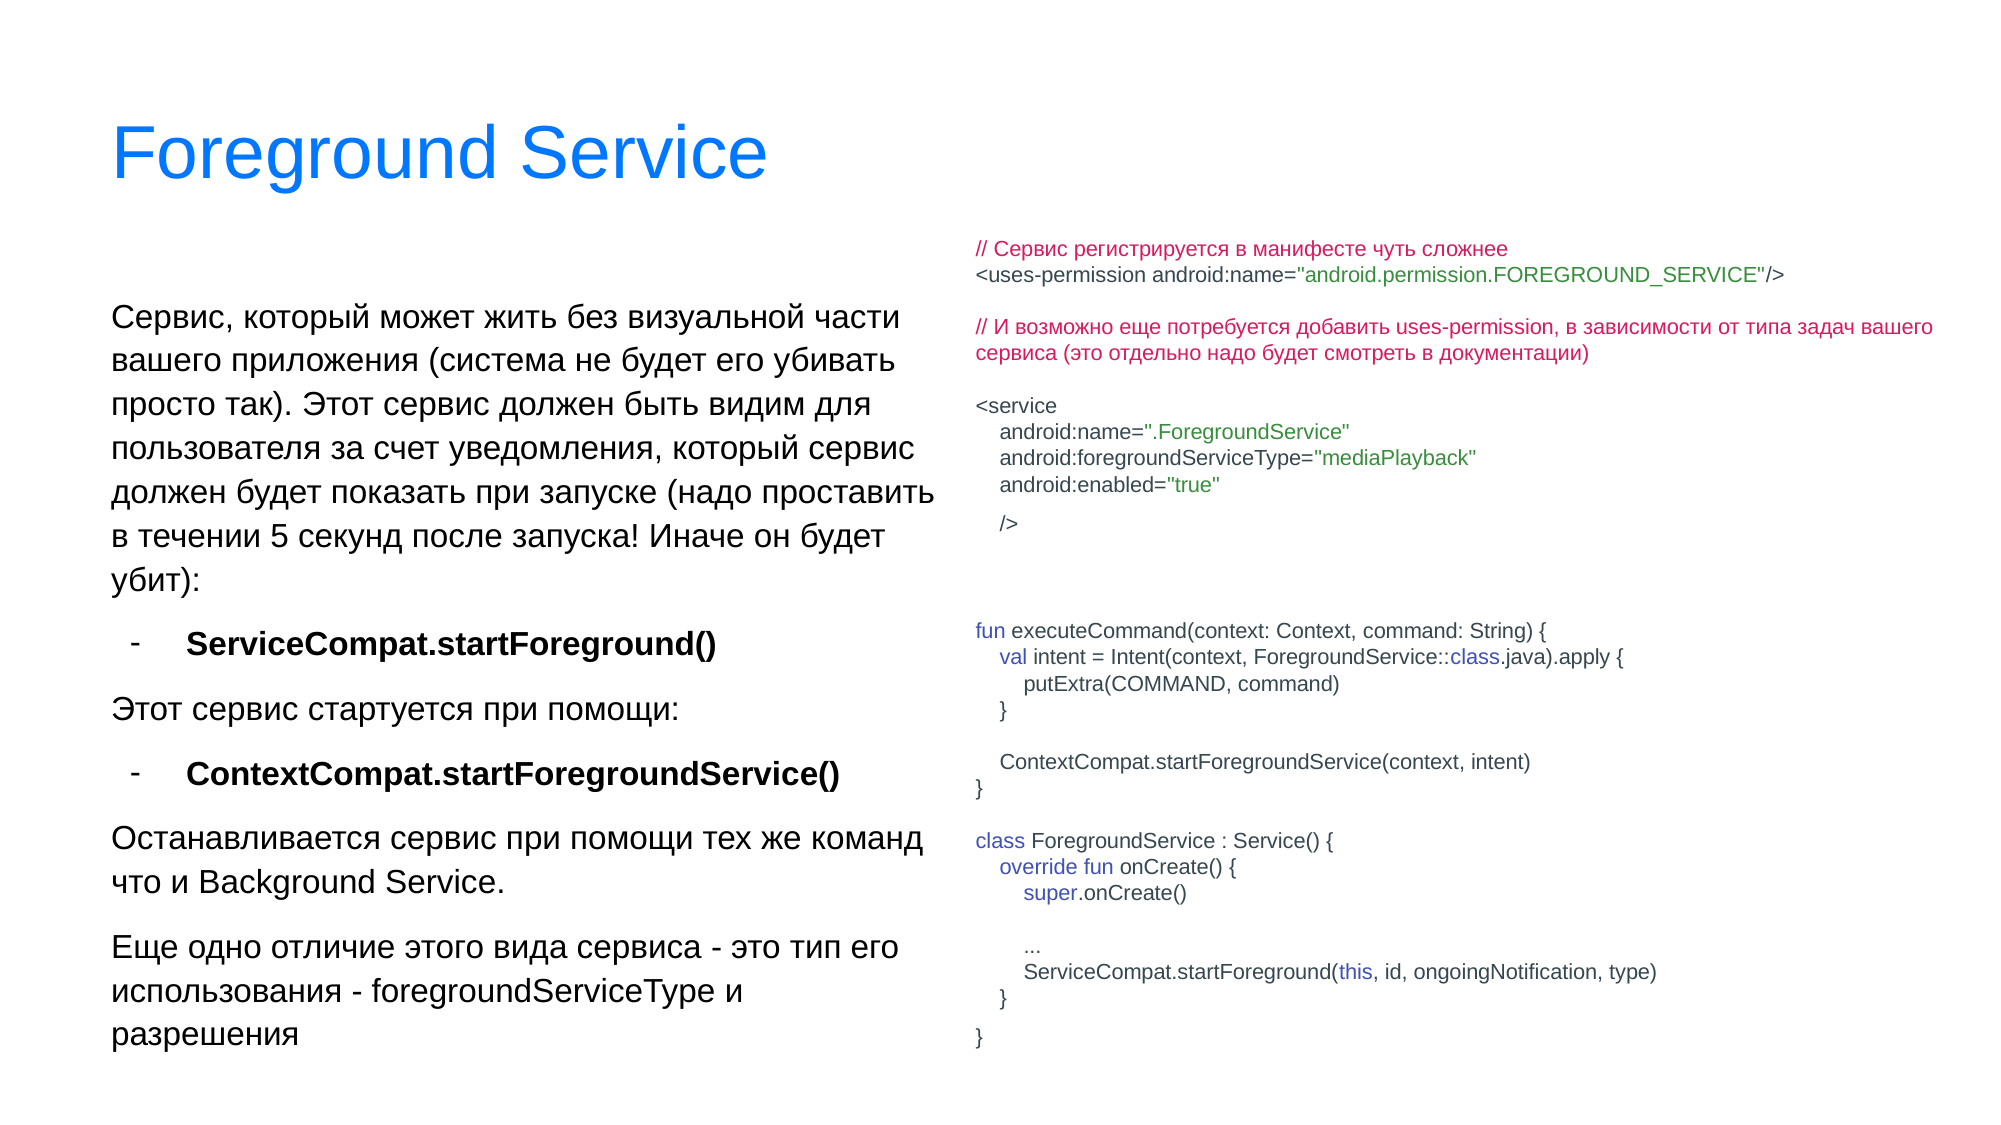

# Foreground Service
// Сервис регистрируется в манифесте чуть сложнее
<uses-permission android:name="android.permission.FOREGROUND_SERVICE"/>

// И возможно еще потребуется добавить uses-permission, в зависимости от типа задач вашего сервиса (это отдельно надо будет смотреть в документации)

<service
    android:name=".ForegroundService"
    android:foregroundServiceType="mediaPlayback"
    android:enabled="true"
    />
Сервис, который может жить без визуальной части вашего приложения (система не будет его убивать просто так). Этот сервис должен быть видим для пользователя за счет уведомления, который сервис должен будет показать при запуске (надо проставить в течении 5 секунд после запуска! Иначе он будет убит):
ServiceCompat.startForeground()
Этот сервис стартуется при помощи:
ContextCompat.startForegroundService()
Останавливается сервис при помощи тех же команд что и Background Service.
Еще одно отличие этого вида сервиса - это тип его использования - foregroundServiceType и разрешения
fun executeCommand(context: Context, command: String) {
    val intent = Intent(context, ForegroundService::class.java).apply {
        putExtra(COMMAND, command)
    }

    ContextCompat.startForegroundService(context, intent)
}

class ForegroundService : Service() {
    override fun onCreate() {
        super.onCreate()

        ...
        ServiceCompat.startForeground(this, id, ongoingNotification, type)
    }
}